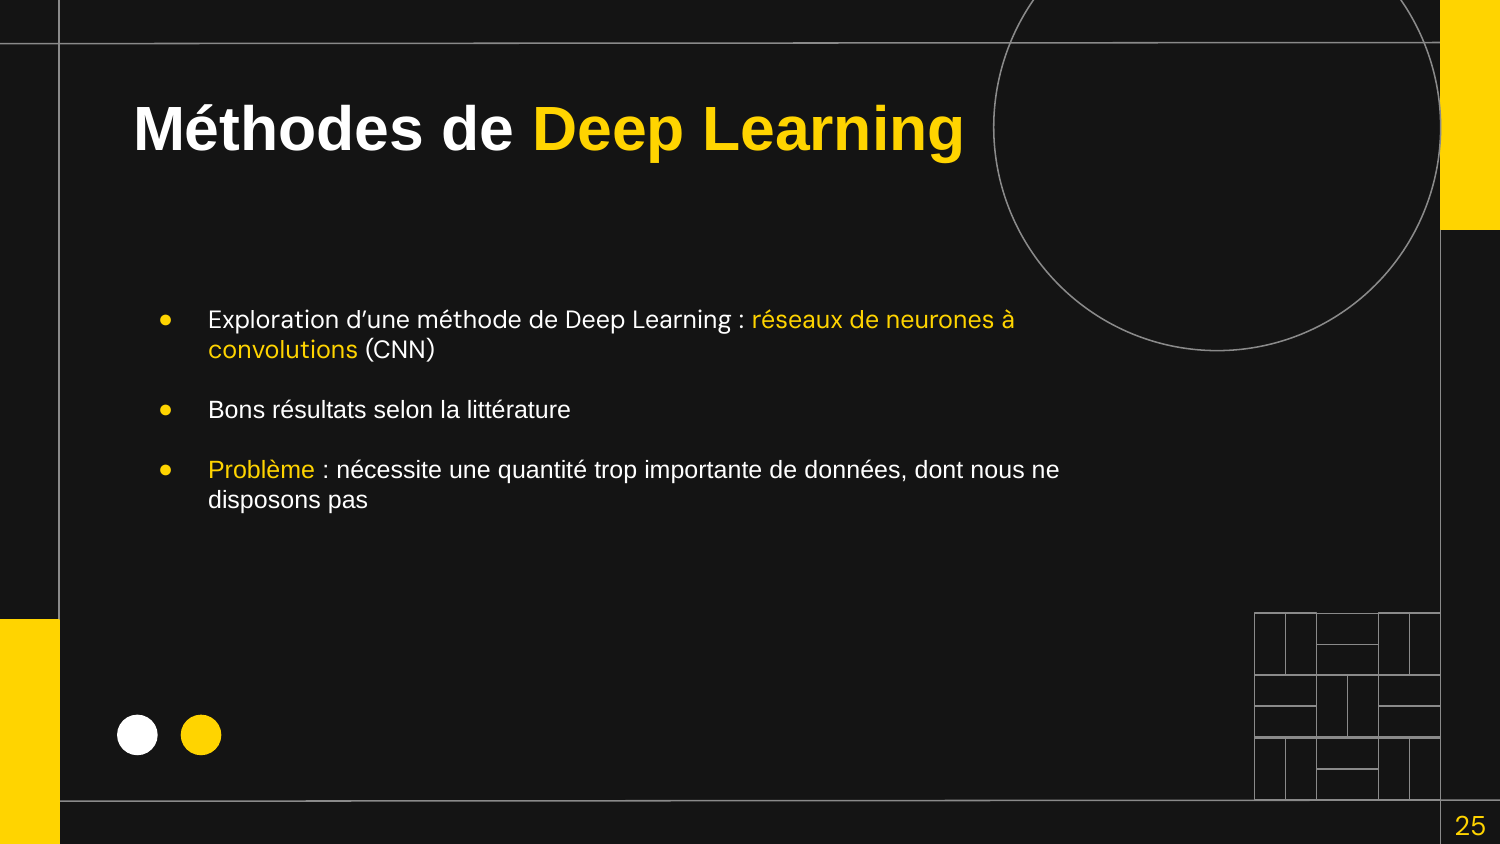

# Méthodes de Deep Learning
Exploration d’une méthode de Deep Learning : réseaux de neurones à convolutions (CNN)

Bons résultats selon la littérature

Problème : nécessite une quantité trop importante de données, dont nous ne disposons pas

25